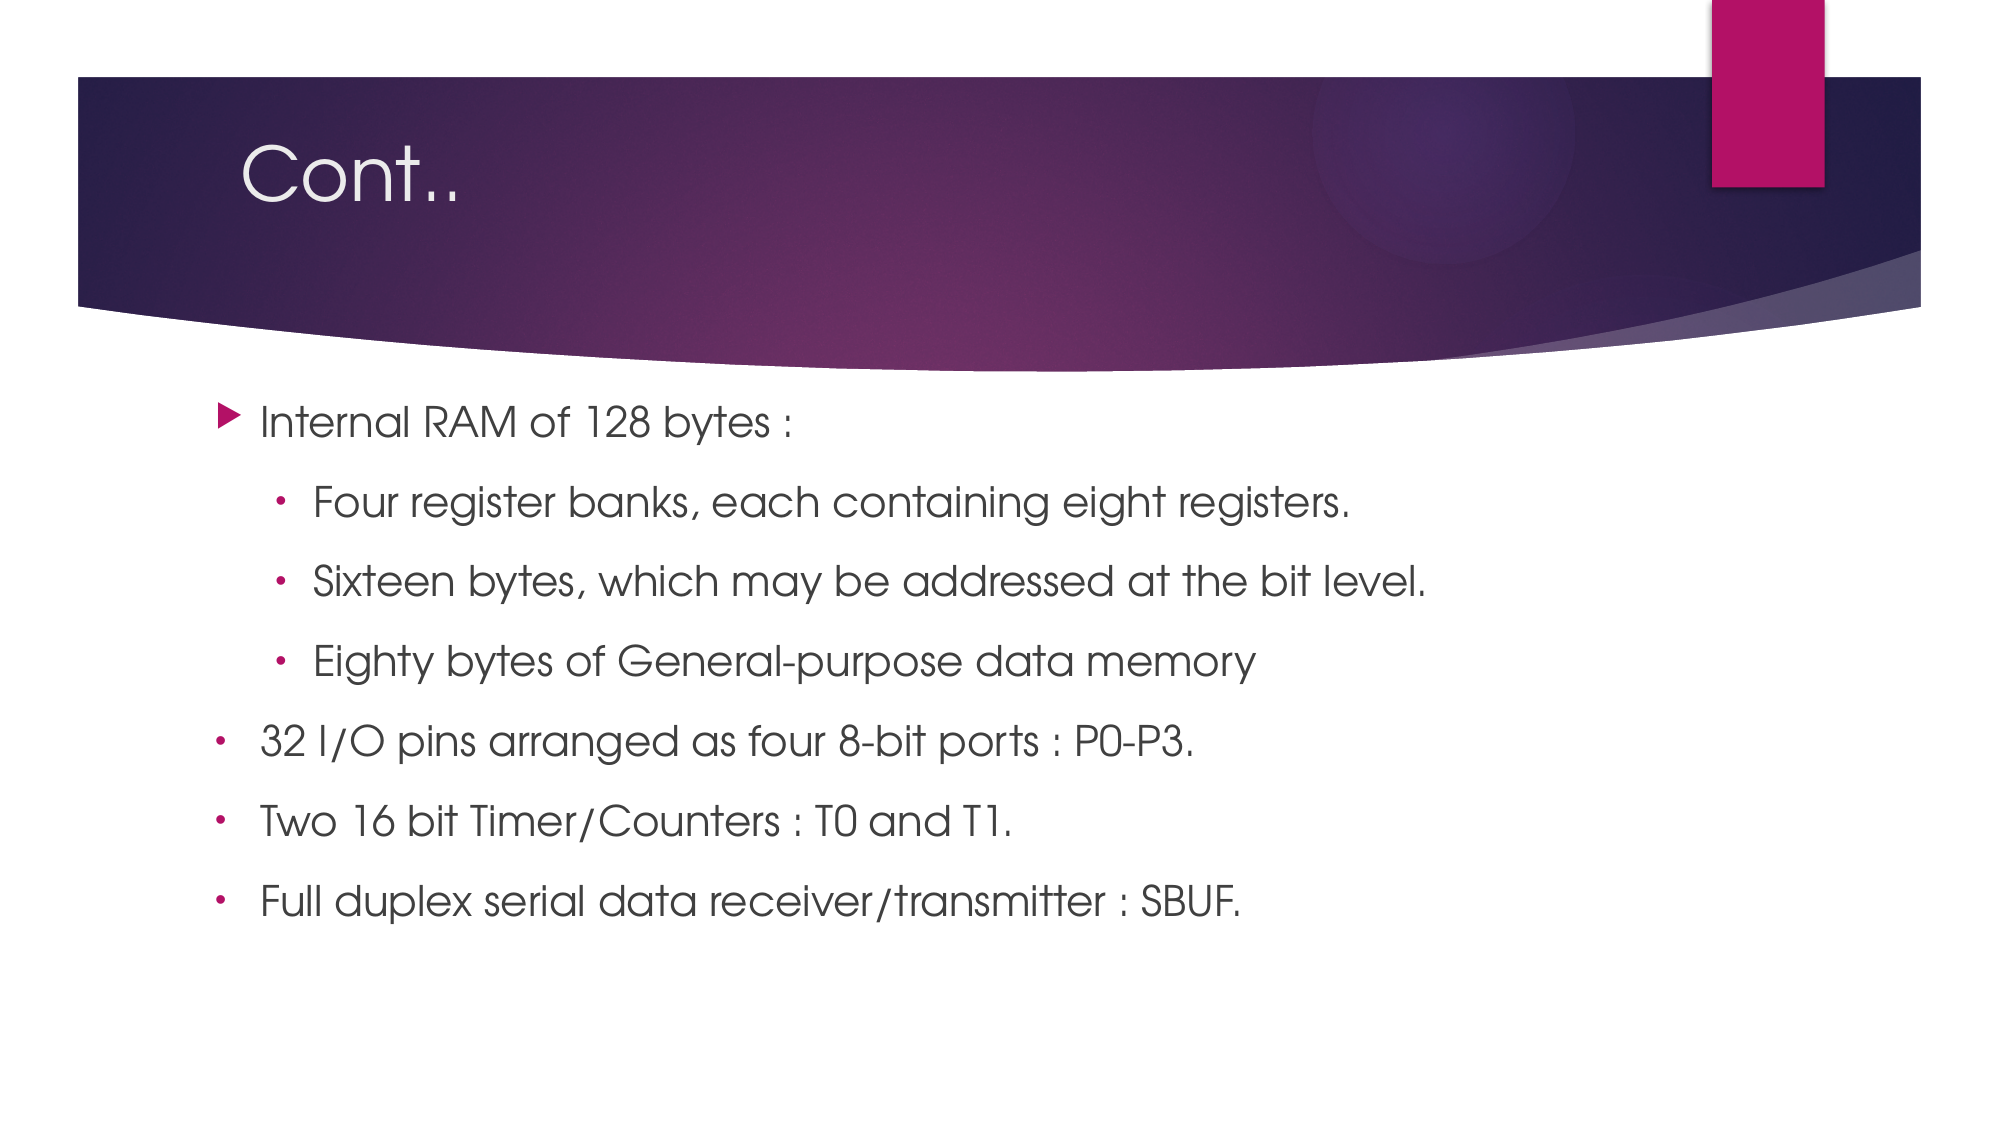

# Cont..
Internal RAM of 128 bytes :
Four register banks, each containing eight registers.
Sixteen bytes, which may be addressed at the bit level.
Eighty bytes of General-purpose data memory
32 I/O pins arranged as four 8-bit ports : P0-P3.
Two 16 bit Timer/Counters : T0 and T1.
Full duplex serial data receiver/transmitter : SBUF.